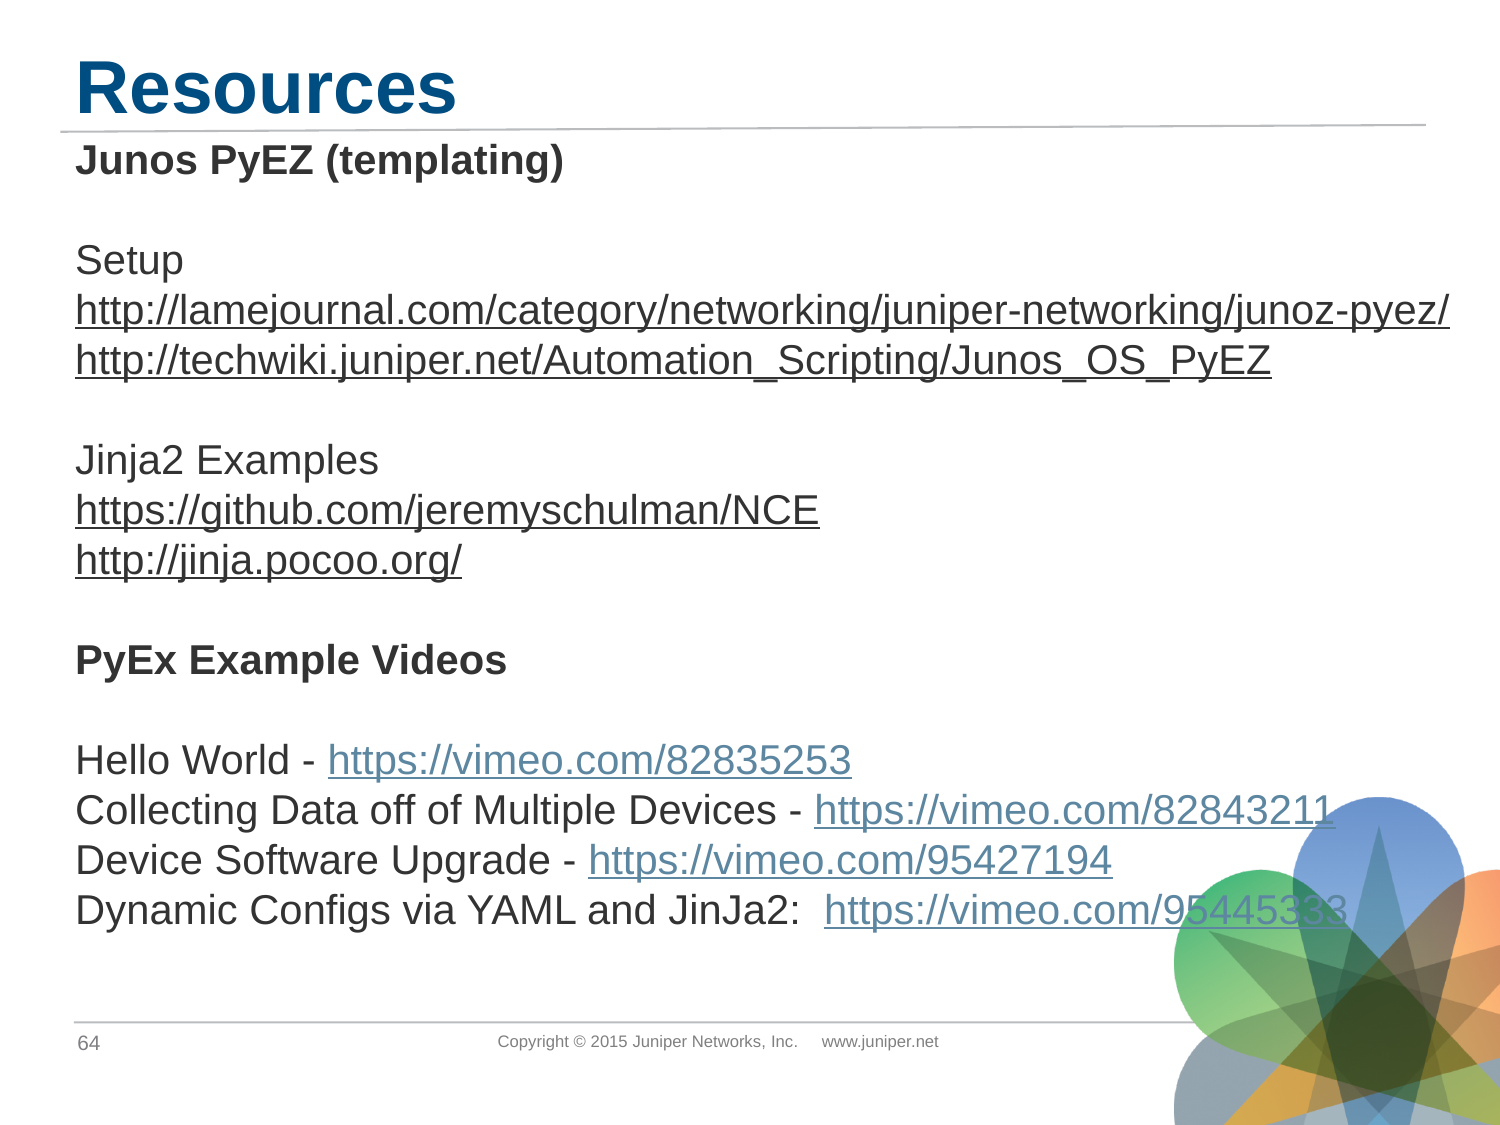

# Resources
Junos PyEZ (templating)

Setup
http://lamejournal.com/category/networking/juniper-networking/junoz-pyez/
http://techwiki.juniper.net/Automation_Scripting/Junos_OS_PyEZ

Jinja2 Examples
https://github.com/jeremyschulman/NCE
http://jinja.pocoo.org/

PyEx Example Videos

Hello World - https://vimeo.com/82835253
Collecting Data off of Multiple Devices - https://vimeo.com/82843211
Device Software Upgrade - https://vimeo.com/95427194
Dynamic Configs via YAML and JinJa2:  https://vimeo.com/95445333